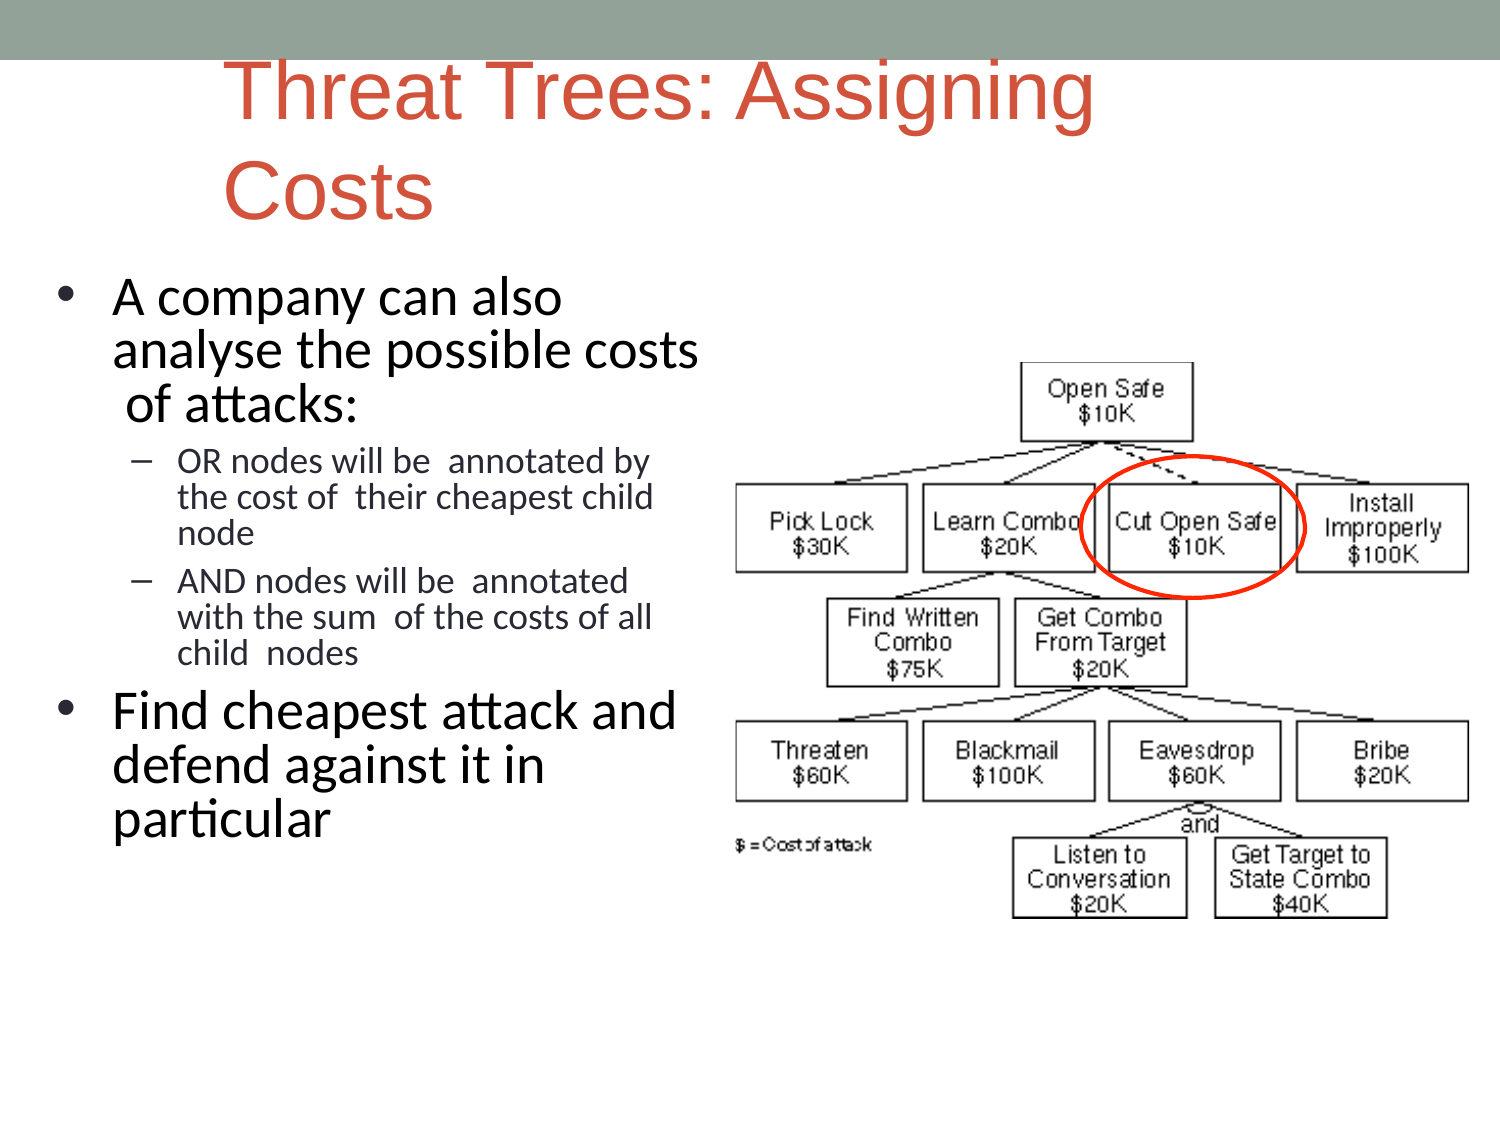

# Threat Trees: Assigning Costs
A company can also  analyse the possible costs  of attacks:
OR nodes will be  annotated by the cost of  their cheapest child node
AND nodes will be  annotated with the sum  of the costs of all child  nodes
Find cheapest attack and  defend against it in  particular